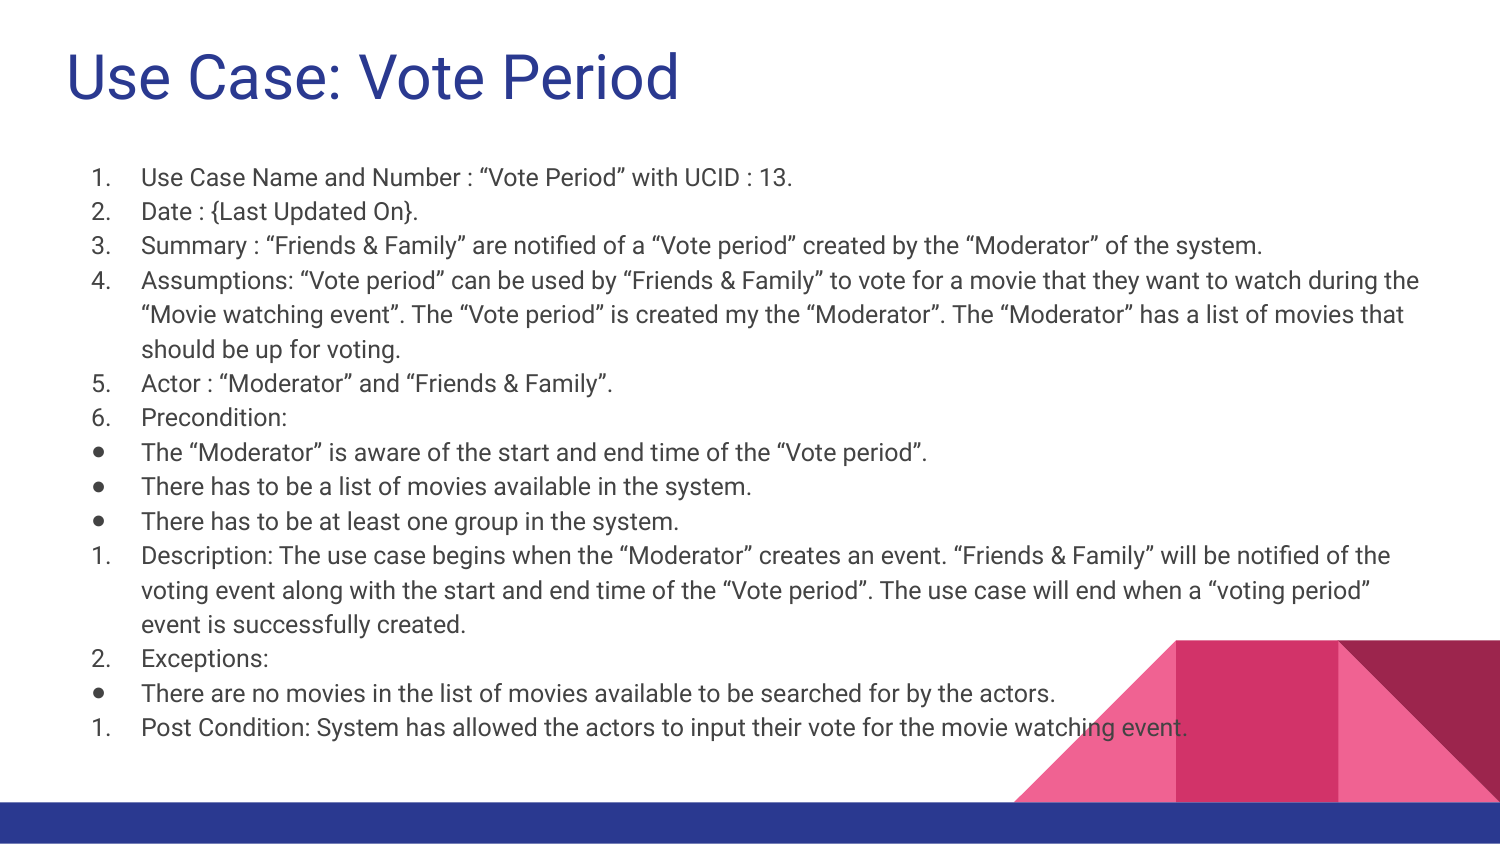

# Use Case: Vote Period
Use Case Name and Number : “Vote Period” with UCID : 13.
Date : {Last Updated On}.
Summary : “Friends & Family” are notified of a “Vote period” created by the “Moderator” of the system.
Assumptions: “Vote period” can be used by “Friends & Family” to vote for a movie that they want to watch during the “Movie watching event”. The “Vote period” is created my the “Moderator”. The “Moderator” has a list of movies that should be up for voting.
Actor : “Moderator” and “Friends & Family”.
Precondition:
The “Moderator” is aware of the start and end time of the “Vote period”.
There has to be a list of movies available in the system.
There has to be at least one group in the system.
Description: The use case begins when the “Moderator” creates an event. “Friends & Family” will be notified of the voting event along with the start and end time of the “Vote period”. The use case will end when a “voting period” event is successfully created.
Exceptions:
There are no movies in the list of movies available to be searched for by the actors.
Post Condition: System has allowed the actors to input their vote for the movie watching event.